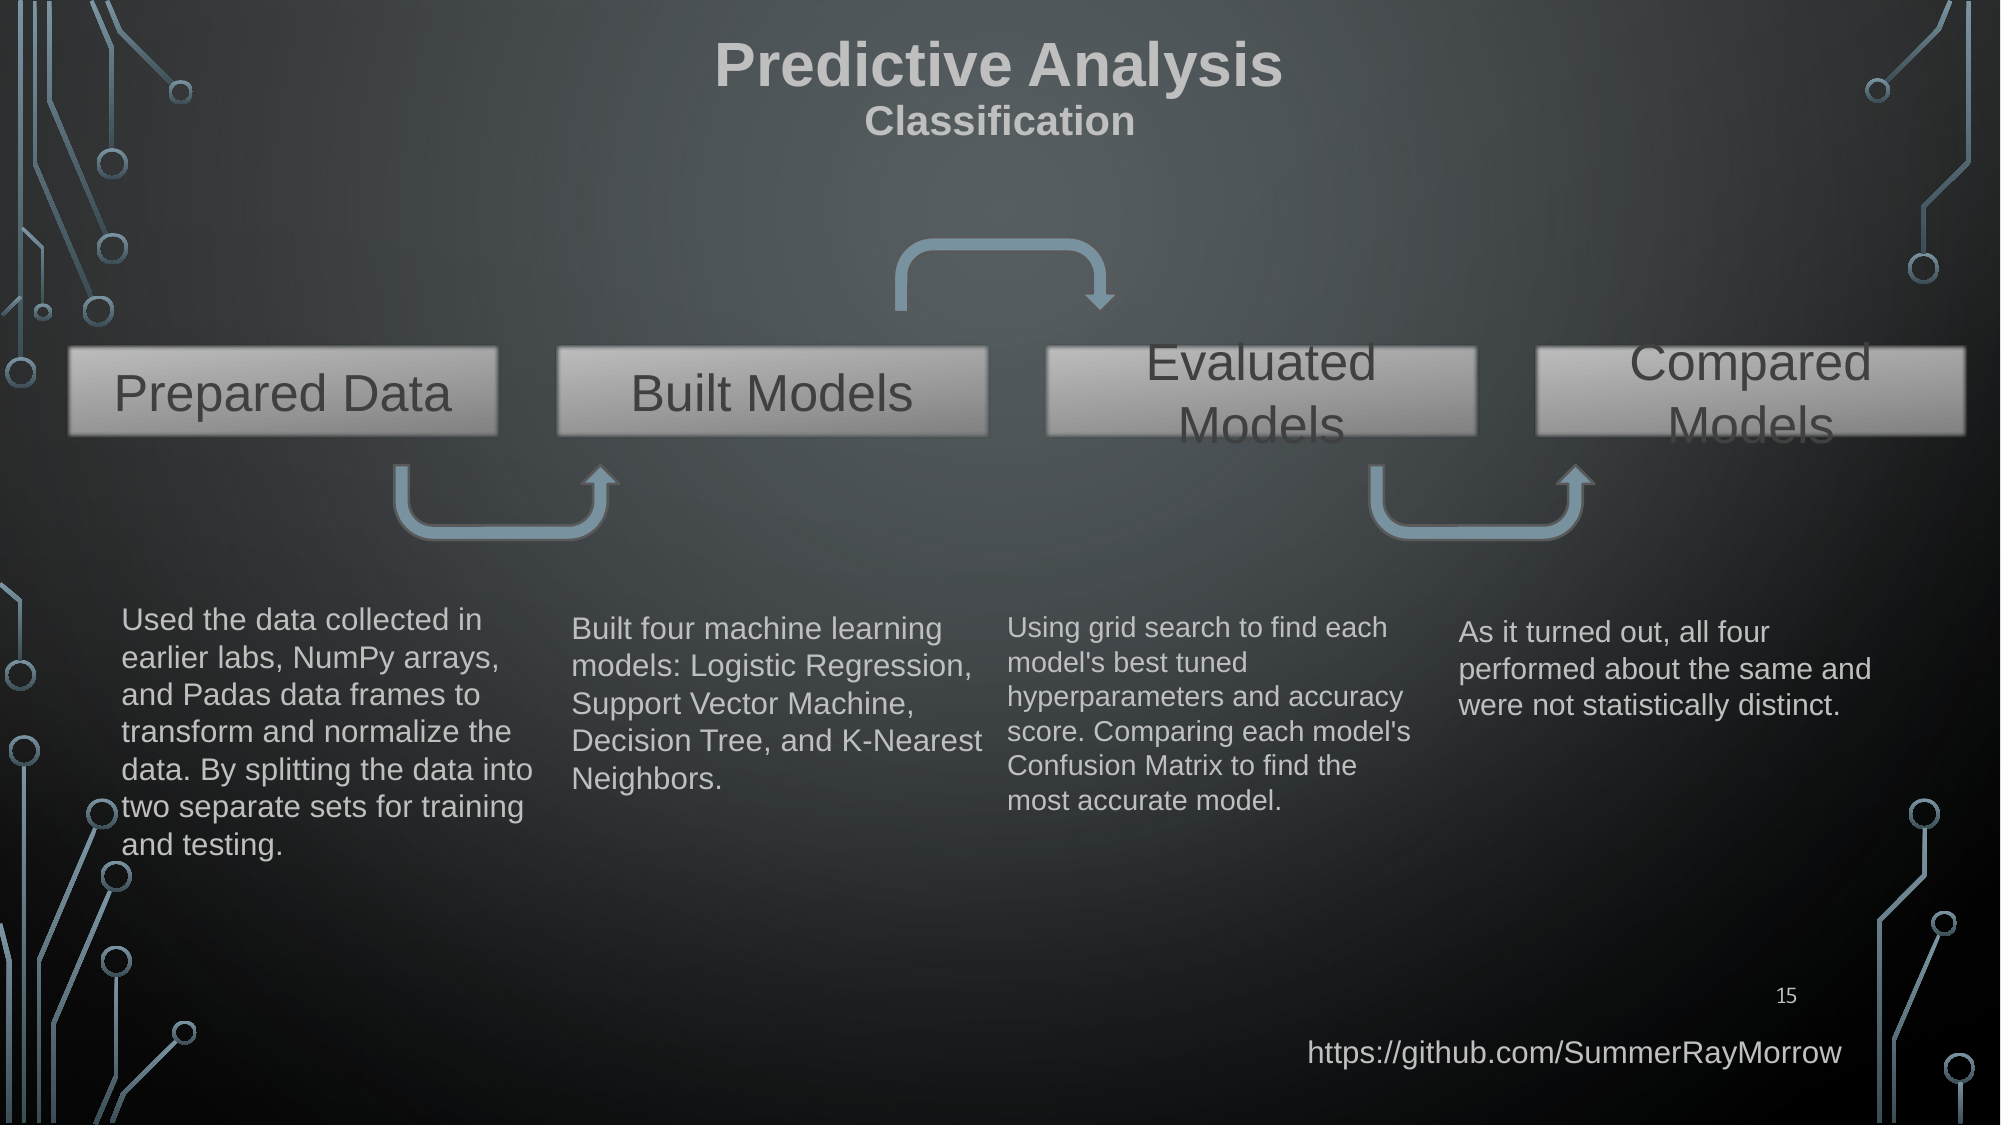

Predictive Analysis
Classification

Prepared Data
Built Models
Evaluated Models
Compared Models

Used the data collected in earlier labs, NumPy arrays, and Padas data frames to transform and normalize the data. By splitting the data into two separate sets for training and testing.
Built four machine learning models: Logistic Regression, Support Vector Machine, Decision Tree, and K-Nearest Neighbors.
Using grid search to find each model's best tuned hyperparameters and accuracy score. Comparing each model's Confusion Matrix to find the most accurate model.
As it turned out, all four performed about the same and were not statistically distinct.
15
https://github.com/SummerRayMorrow